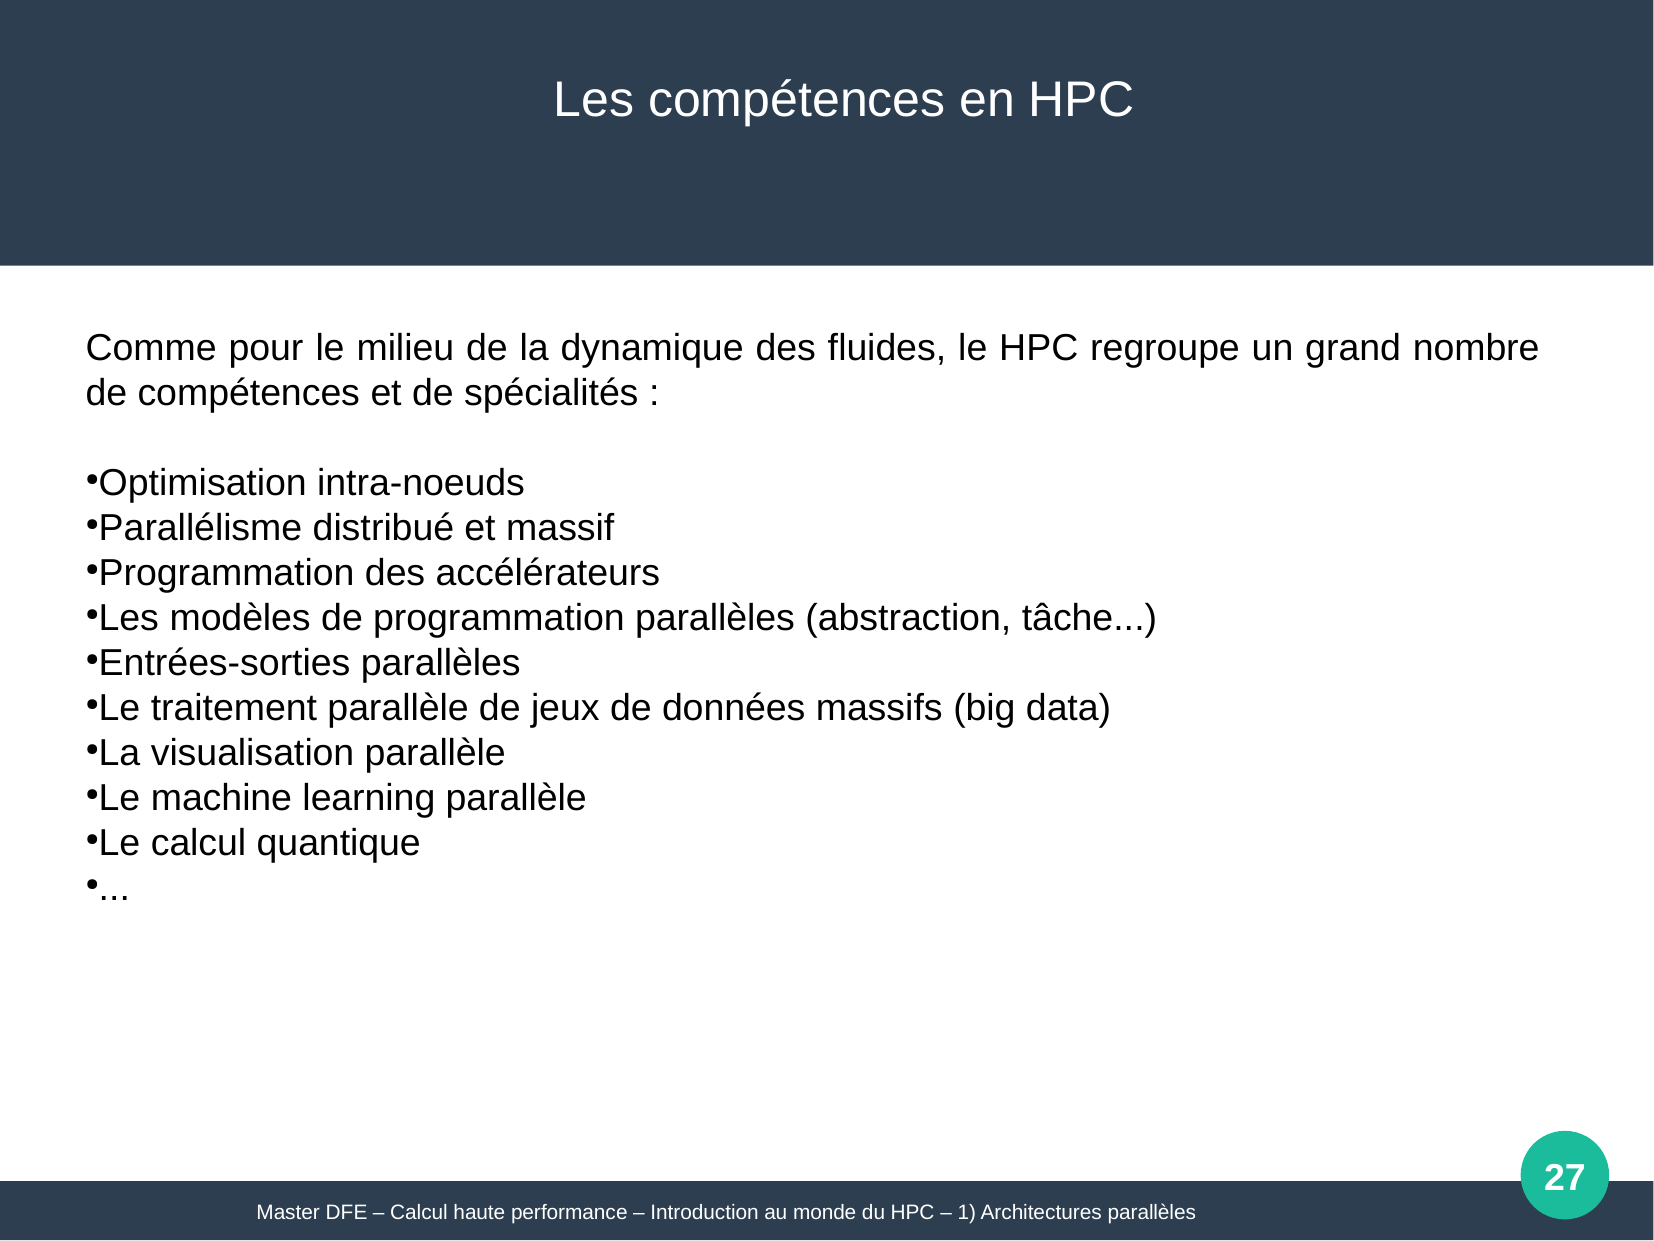

Les compétences en HPC
Comme pour le milieu de la dynamique des fluides, le HPC regroupe un grand nombre de compétences et de spécialités :

Optimisation intra-noeuds
Parallélisme distribué et massif
Programmation des accélérateurs
Les modèles de programmation parallèles (abstraction, tâche...)
Entrées-sorties parallèles
Le traitement parallèle de jeux de données massifs (big data)
La visualisation parallèle
Le machine learning parallèle
Le calcul quantique
...
27
Master DFE – Calcul haute performance – Introduction au monde du HPC – 1) Architectures parallèles